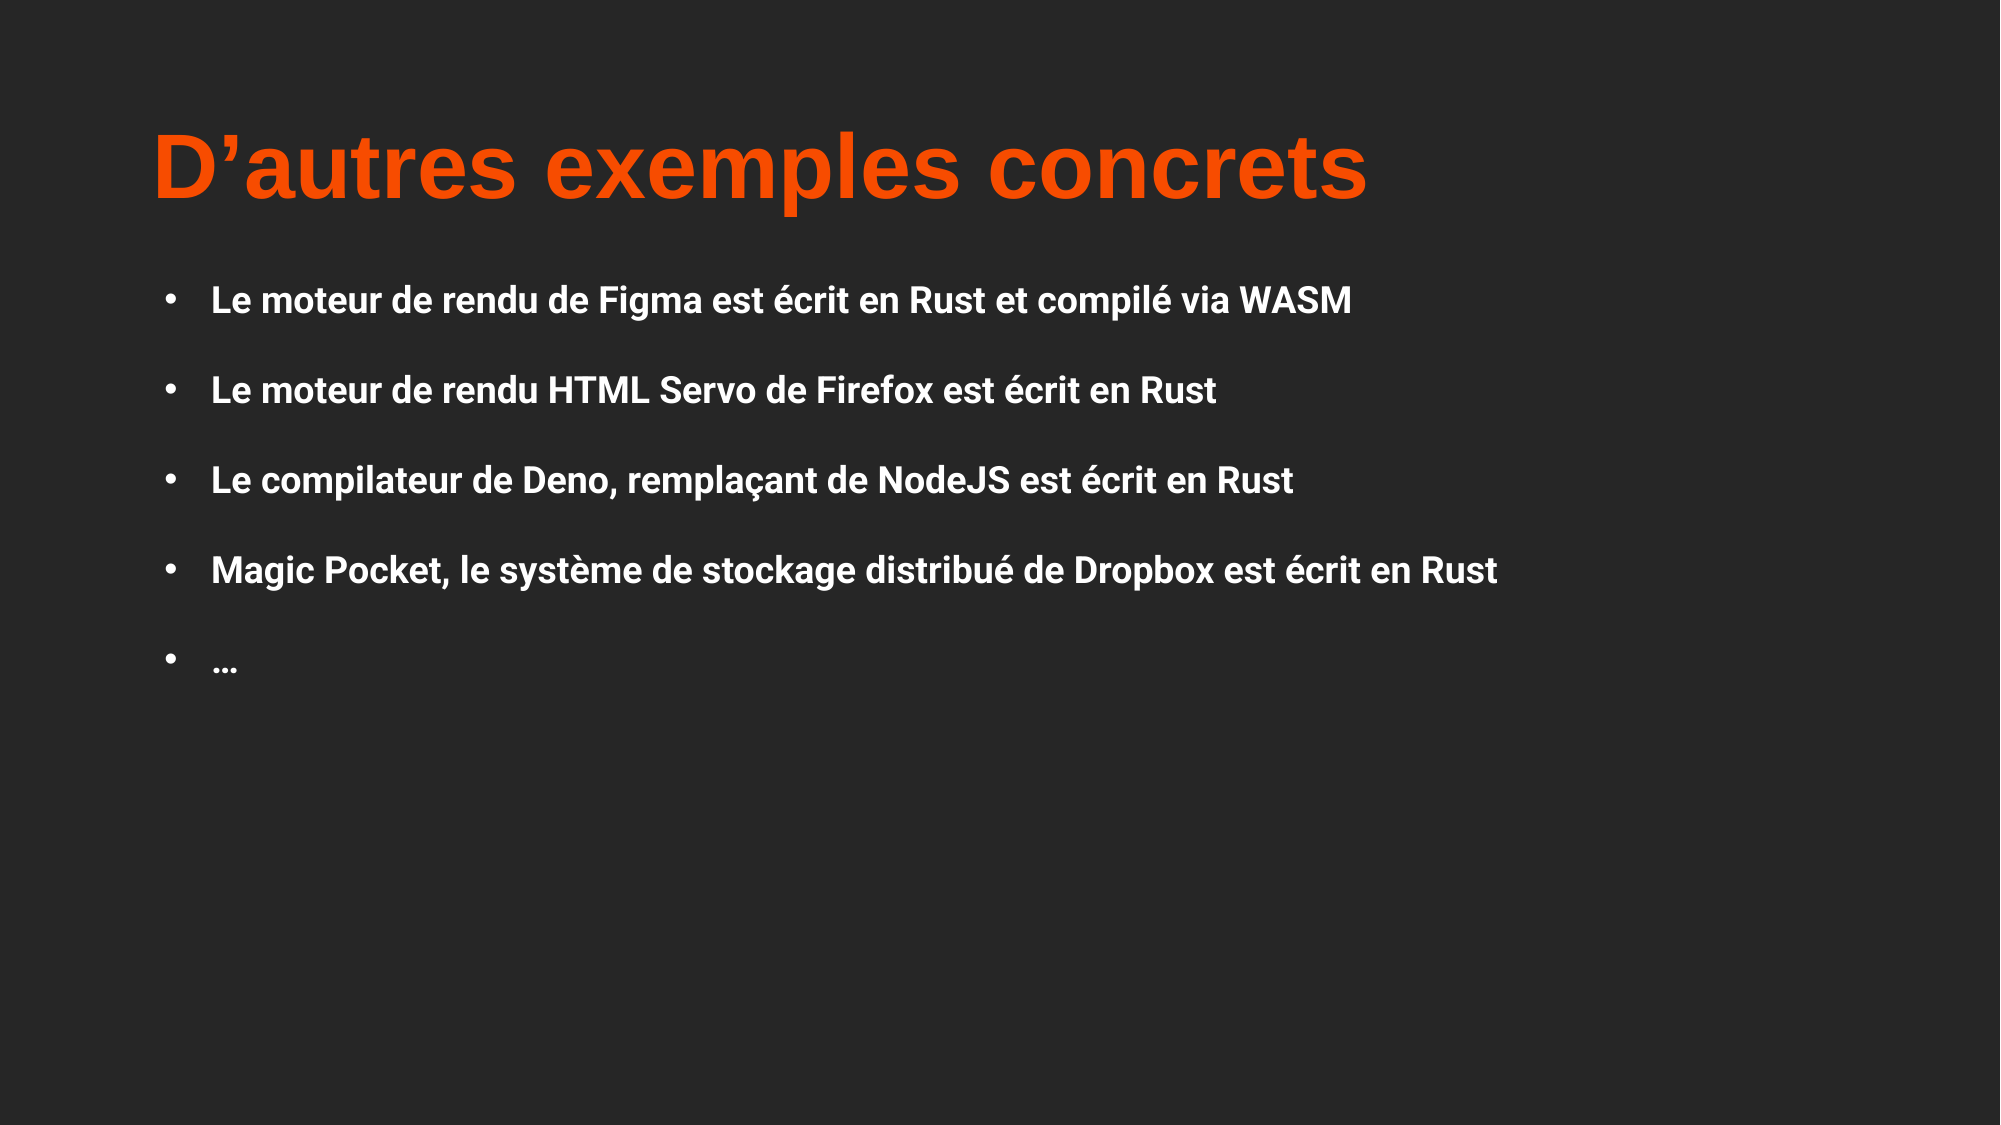

# D’autres exemples concrets
Le moteur de rendu de Figma est écrit en Rust et compilé via WASM

Le moteur de rendu HTML Servo de Firefox est écrit en Rust

Le compilateur de Deno, remplaçant de NodeJS est écrit en Rust

Magic Pocket, le système de stockage distribué de Dropbox est écrit en Rust

…